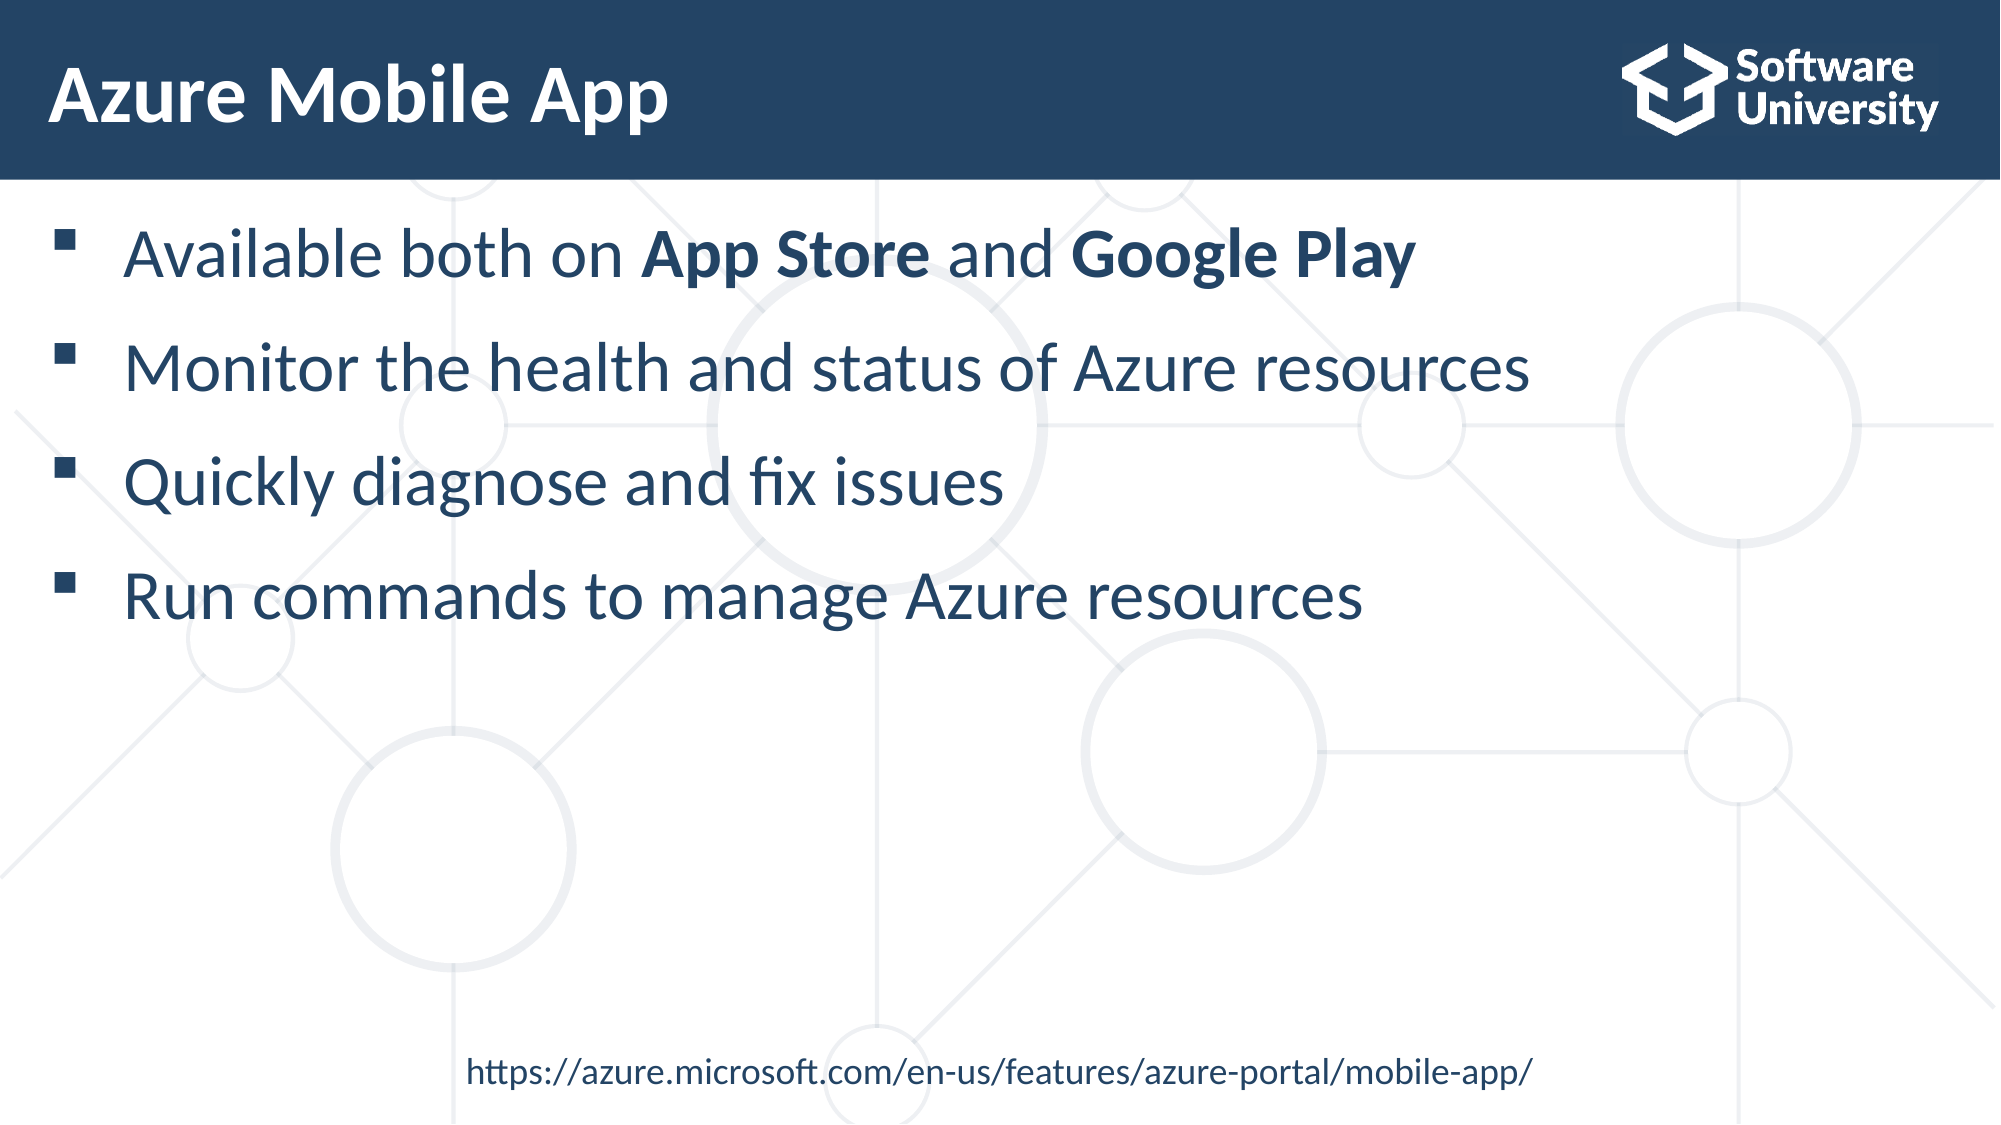

# Azure Mobile App
Available both on App Store and Google Play
Monitor the health and status of Azure resources
Quickly diagnose and fix issues
Run commands to manage Azure resources

https://azure.microsoft.com/en-us/features/azure-portal/mobile-app/